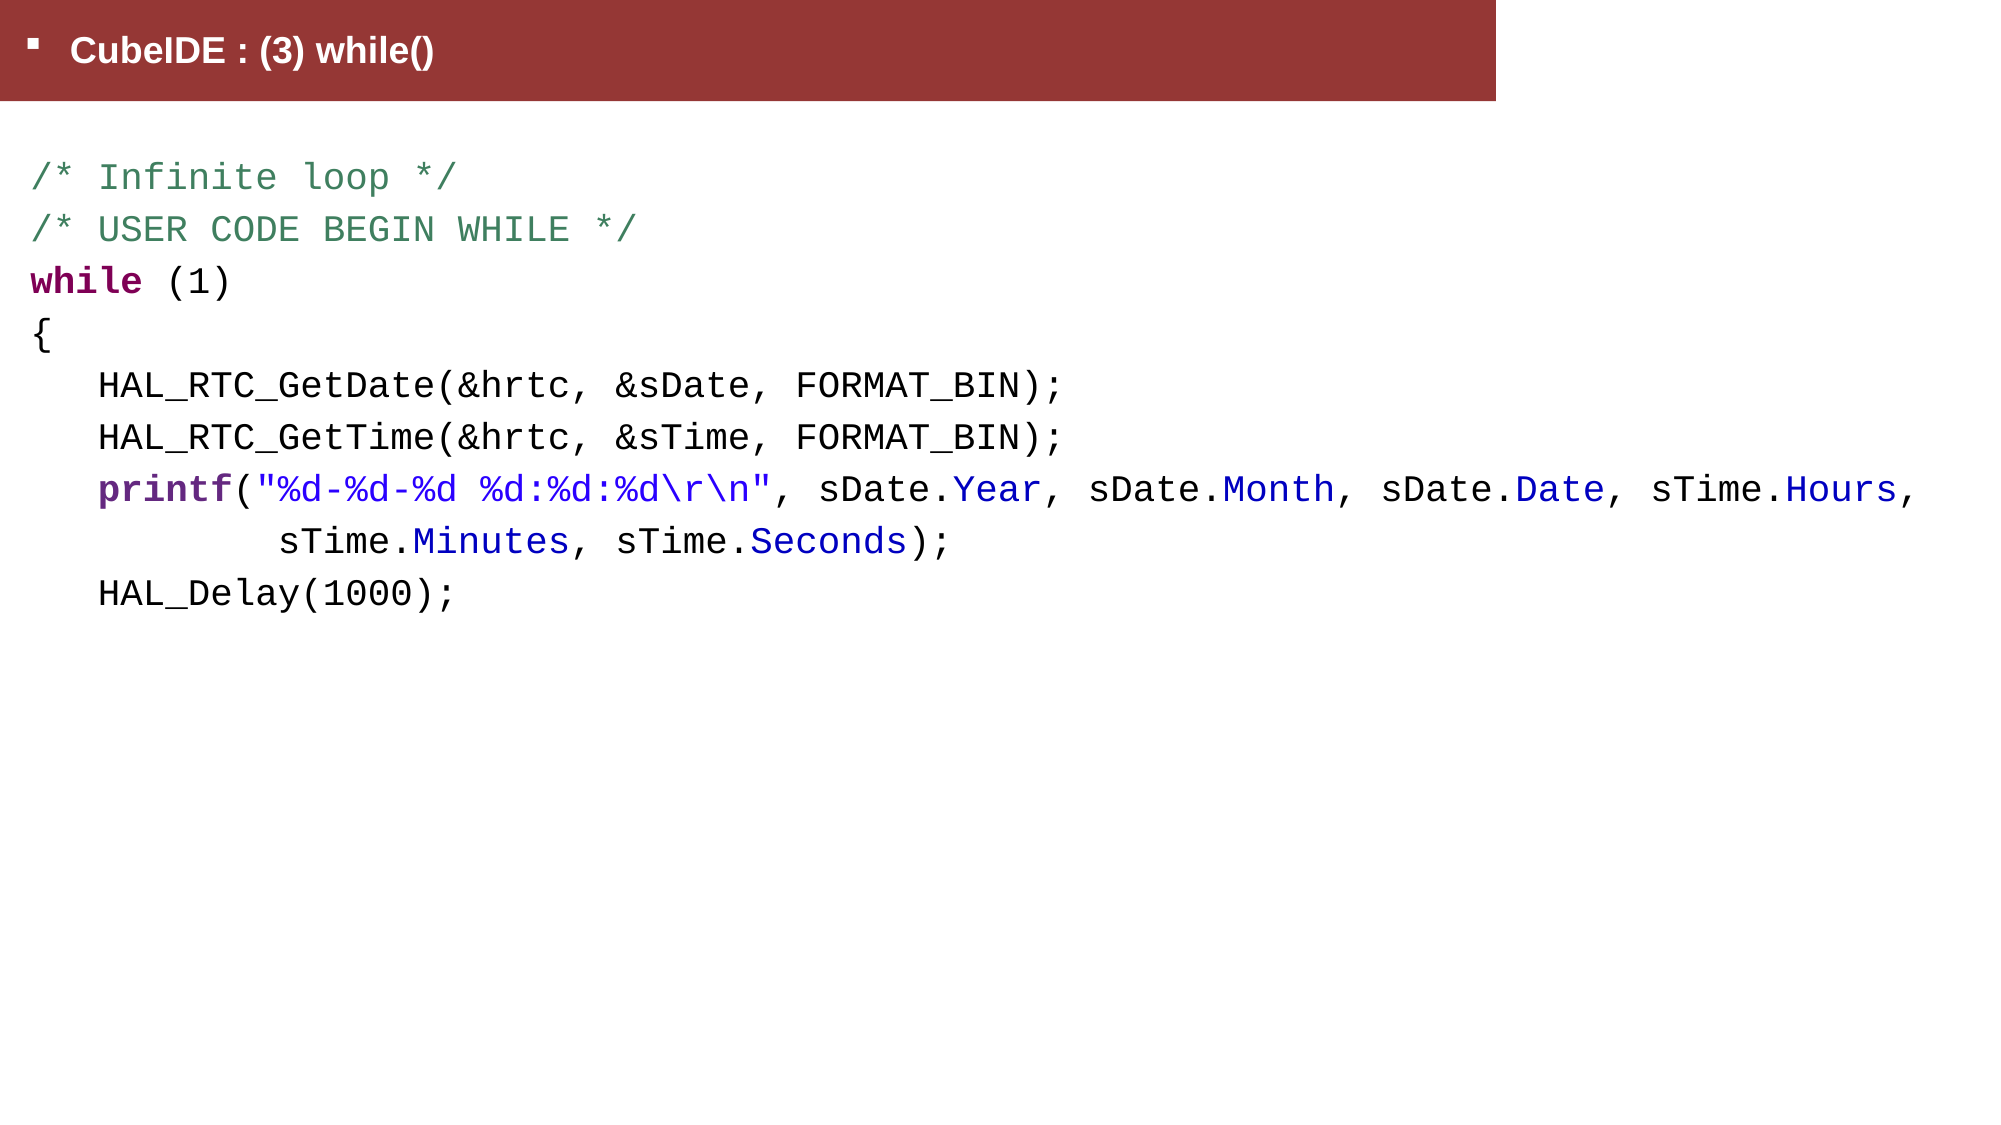

CubeIDE : (3) while()
/* Infinite loop */
/* USER CODE BEGIN WHILE */
while (1)
{
   HAL_RTC_GetDate(&hrtc, &sDate, FORMAT_BIN);
   HAL_RTC_GetTime(&hrtc, &sTime, FORMAT_BIN);
   printf("%d-%d-%d %d:%d:%d\r\n", sDate.Year, sDate.Month, sDate.Date, sTime.Hours,
           sTime.Minutes, sTime.Seconds);
   HAL_Delay(1000);